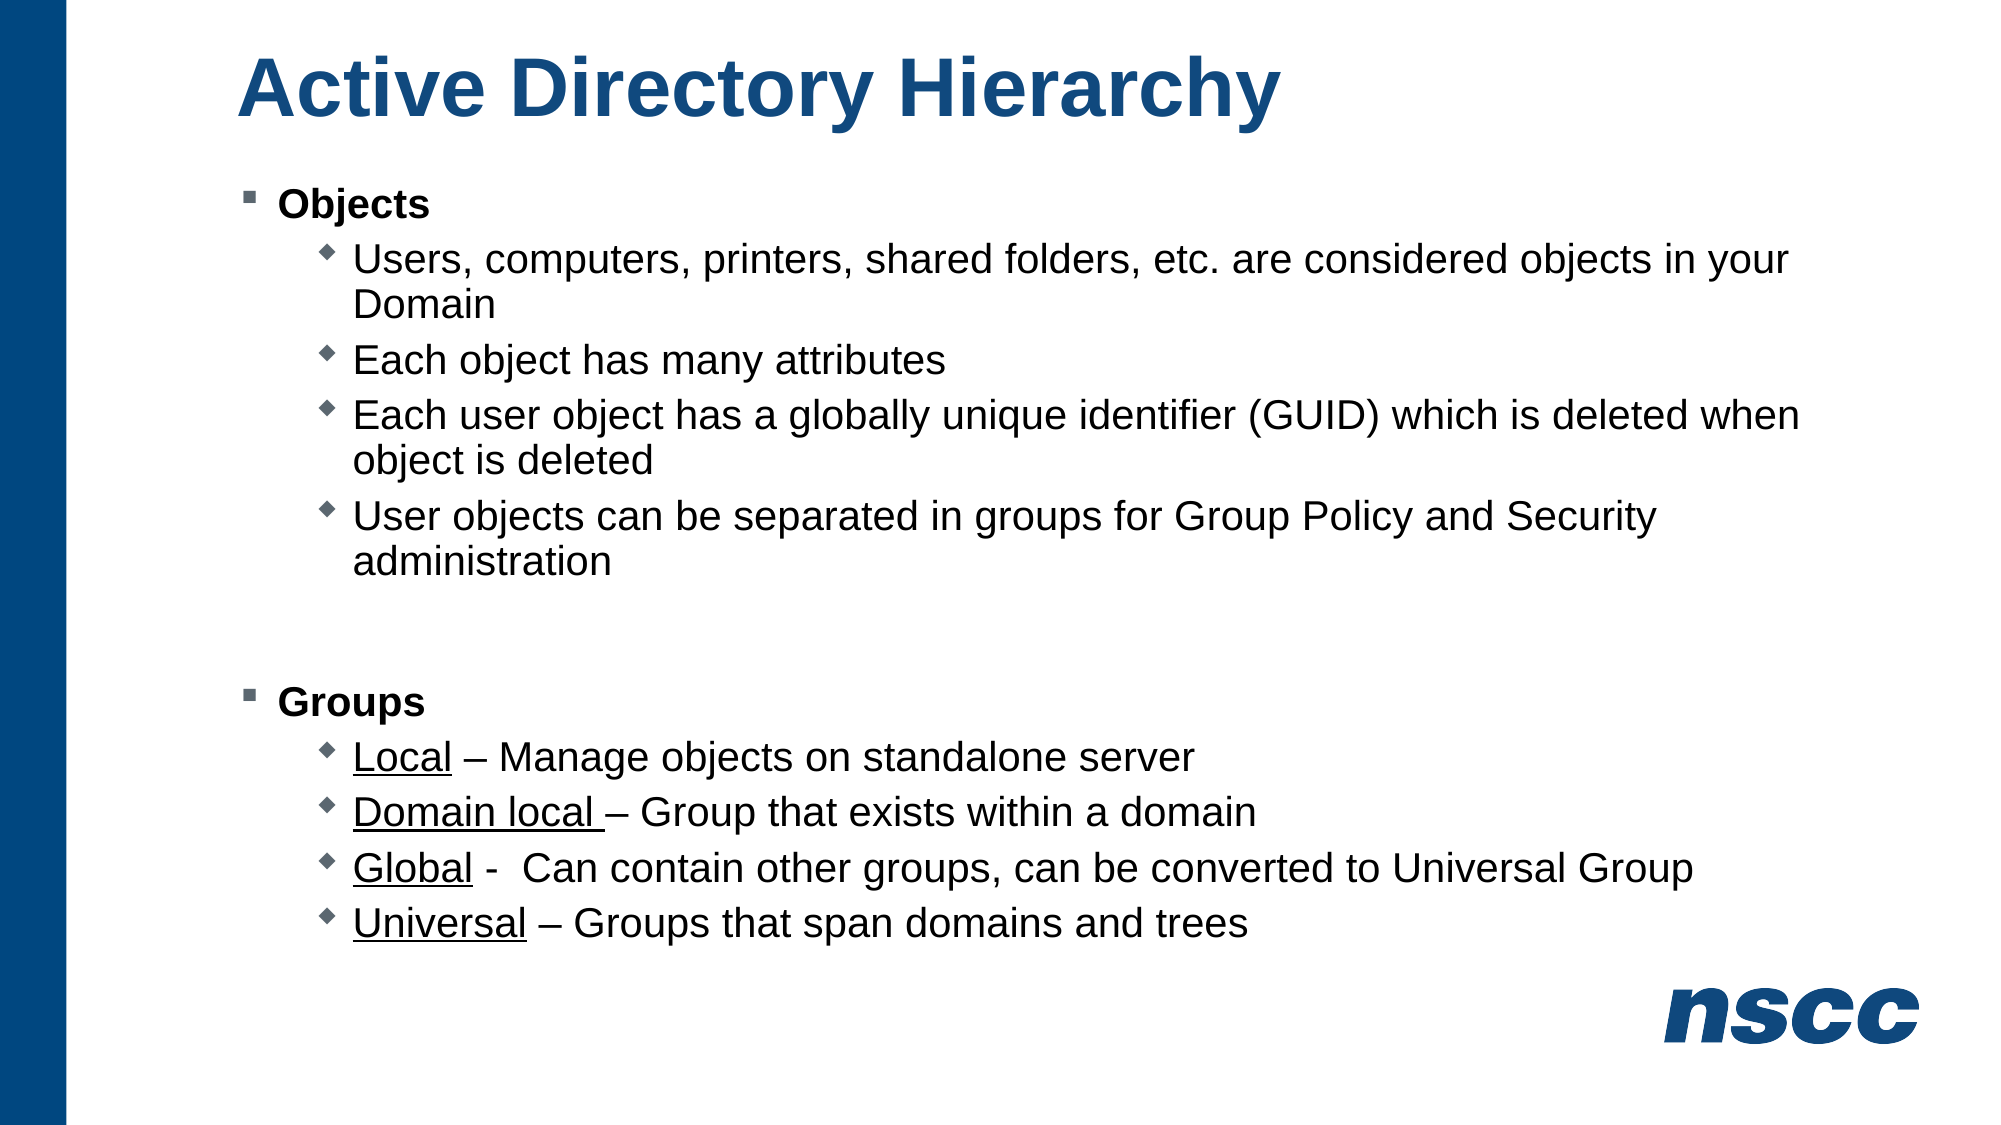

# Active Directory Hierarchy
Objects
Users, computers, printers, shared folders, etc. are considered objects in your Domain
Each object has many attributes
Each user object has a globally unique identifier (GUID) which is deleted when object is deleted
User objects can be separated in groups for Group Policy and Security administration

Groups
Local – Manage objects on standalone server
Domain local – Group that exists within a domain
Global -  Can contain other groups, can be converted to Universal Group
Universal – Groups that span domains and trees